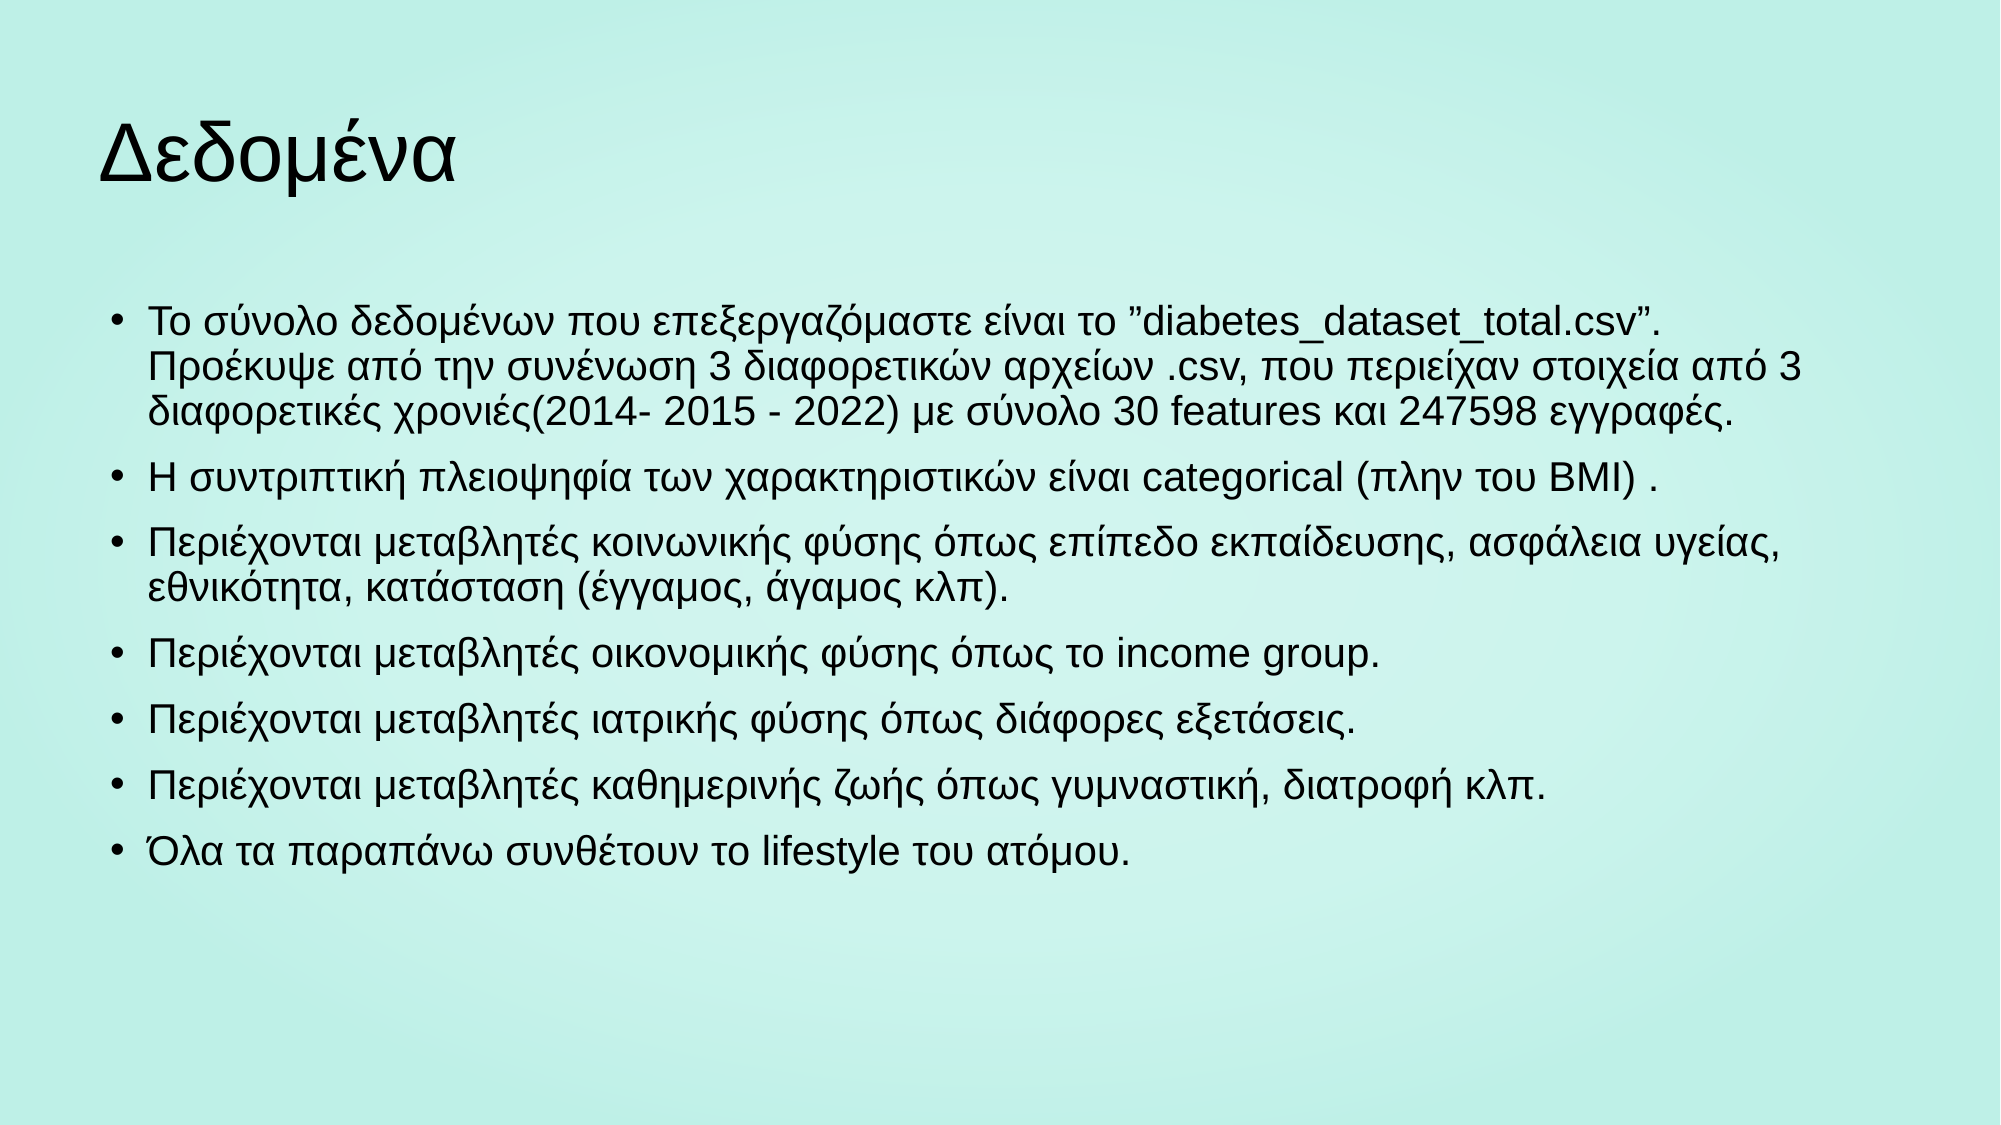

Δεδομένα
Το σύνολο δεδομένων που επεξεργαζόμαστε είναι το ”diabetes_dataset_total.csv”. Προέκυψε από την συνένωση 3 διαφορετικών αρχείων .csv, που περιείχαν στοιχεία από 3 διαφορετικές χρονιές(2014- 2015 - 2022) με σύνολο 30 features και 247598 εγγραφές.
H συντριπτική πλειοψηφία των χαρακτηριστικών είναι categorical (πλην του BMI) .
Περιέχονται μεταβλητές κοινωνικής φύσης όπως επίπεδο εκπαίδευσης, ασφάλεια υγείας, εθνικότητα, κατάσταση (έγγαμος, άγαμος κλπ).
Περιέχονται μεταβλητές οικονομικής φύσης όπως το income group.
Περιέχονται μεταβλητές ιατρικής φύσης όπως διάφορες εξετάσεις.
Περιέχονται μεταβλητές καθημερινής ζωής όπως γυμναστική, διατροφή κλπ.
Όλα τα παραπάνω συνθέτουν το lifestyle του ατόμου.